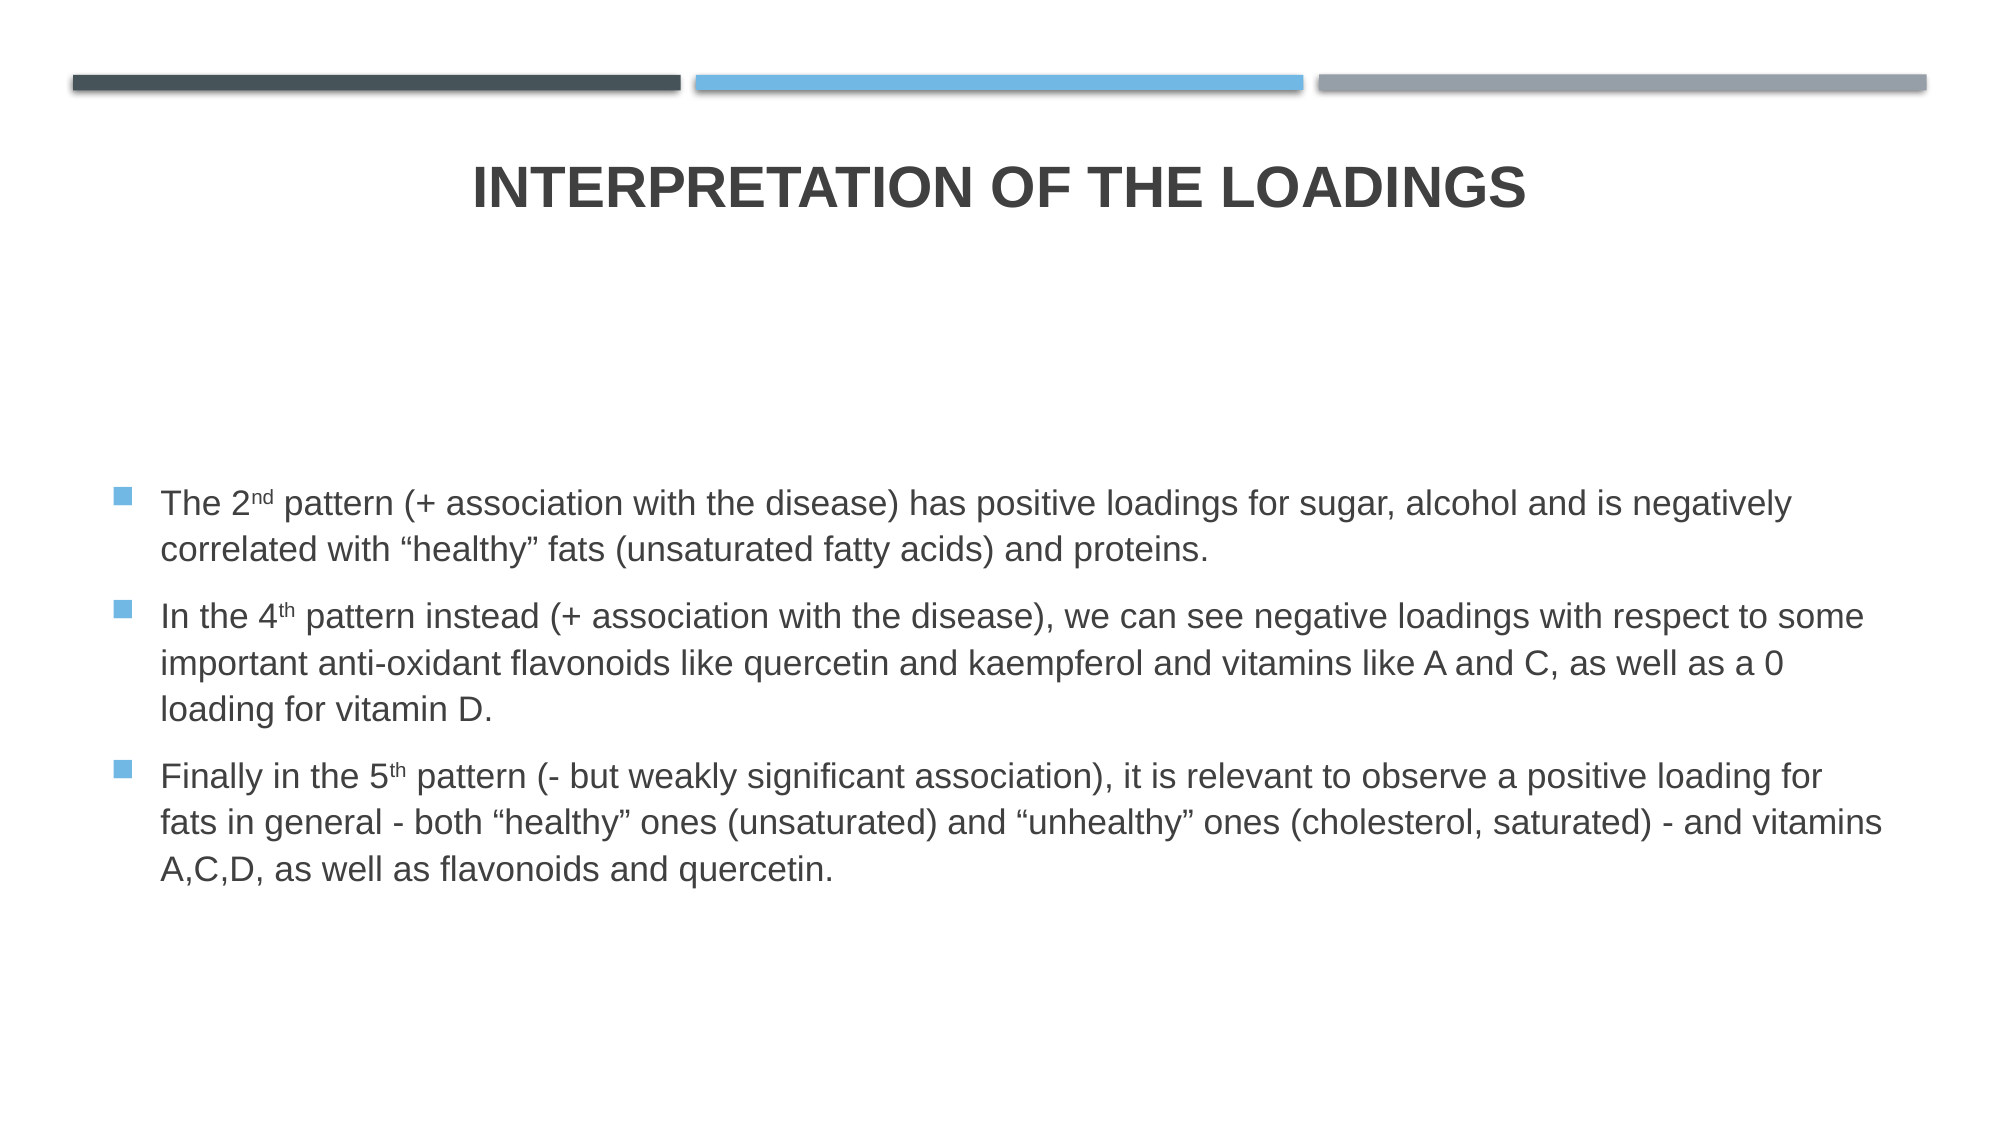

# INTERPRETATION OF THE LOADINGS
The 2nd pattern (+ association with the disease) has positive loadings for sugar, alcohol and is negatively correlated with “healthy” fats (unsaturated fatty acids) and proteins.
In the 4th pattern instead (+ association with the disease), we can see negative loadings with respect to some important anti-oxidant flavonoids like quercetin and kaempferol and vitamins like A and C, as well as a 0 loading for vitamin D.
Finally in the 5th pattern (- but weakly significant association), it is relevant to observe a positive loading for fats in general - both “healthy” ones (unsaturated) and “unhealthy” ones (cholesterol, saturated) - and vitamins A,C,D, as well as flavonoids and quercetin.